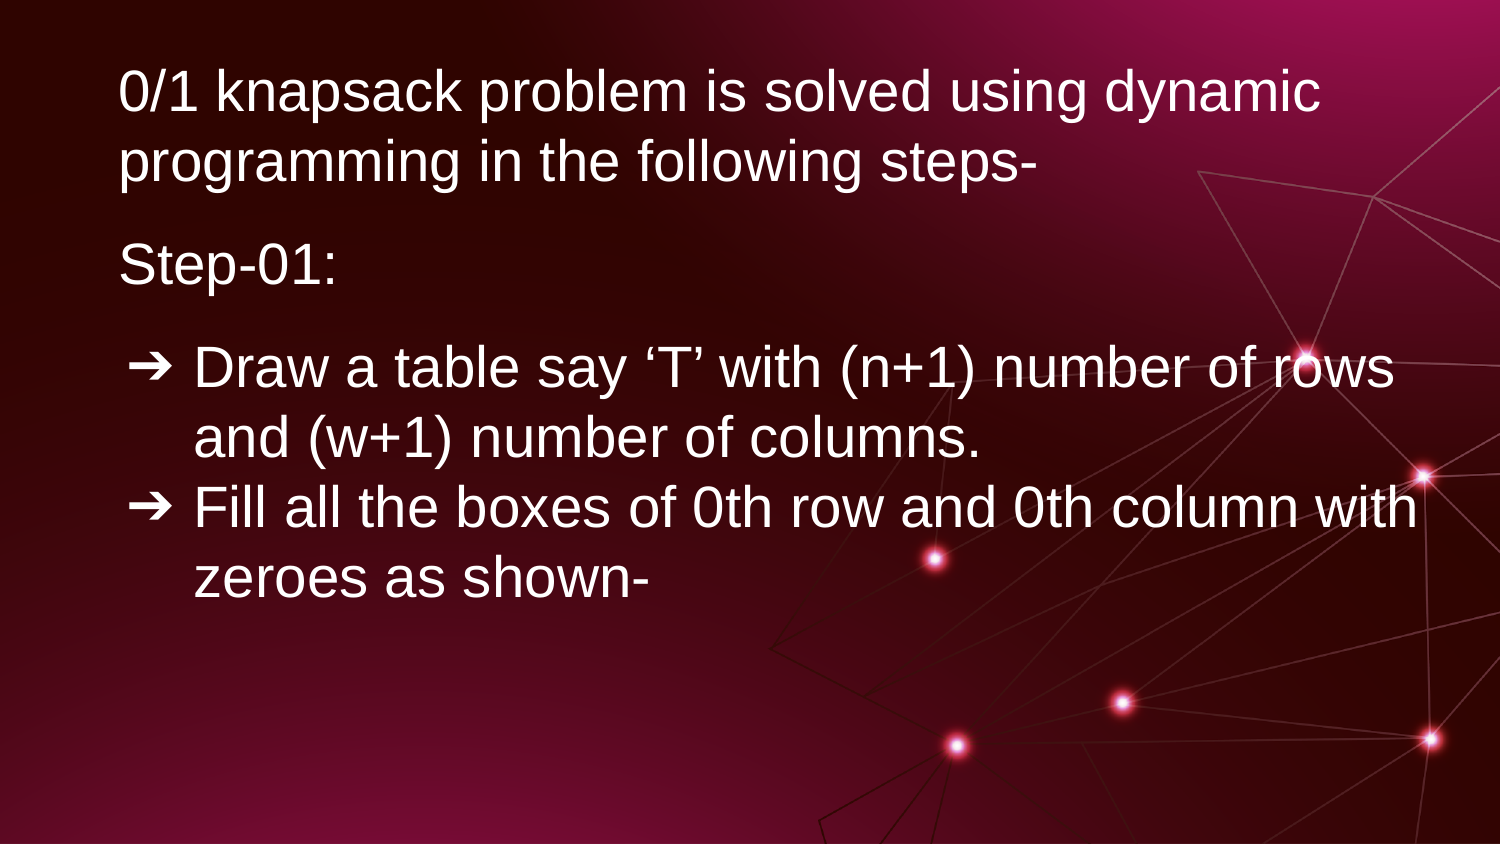

0/1 knapsack problem is solved using dynamic programming in the following steps-
Step-01:
Draw a table say ‘T’ with (n+1) number of rows and (w+1) number of columns.
Fill all the boxes of 0th row and 0th column with zeroes as shown-